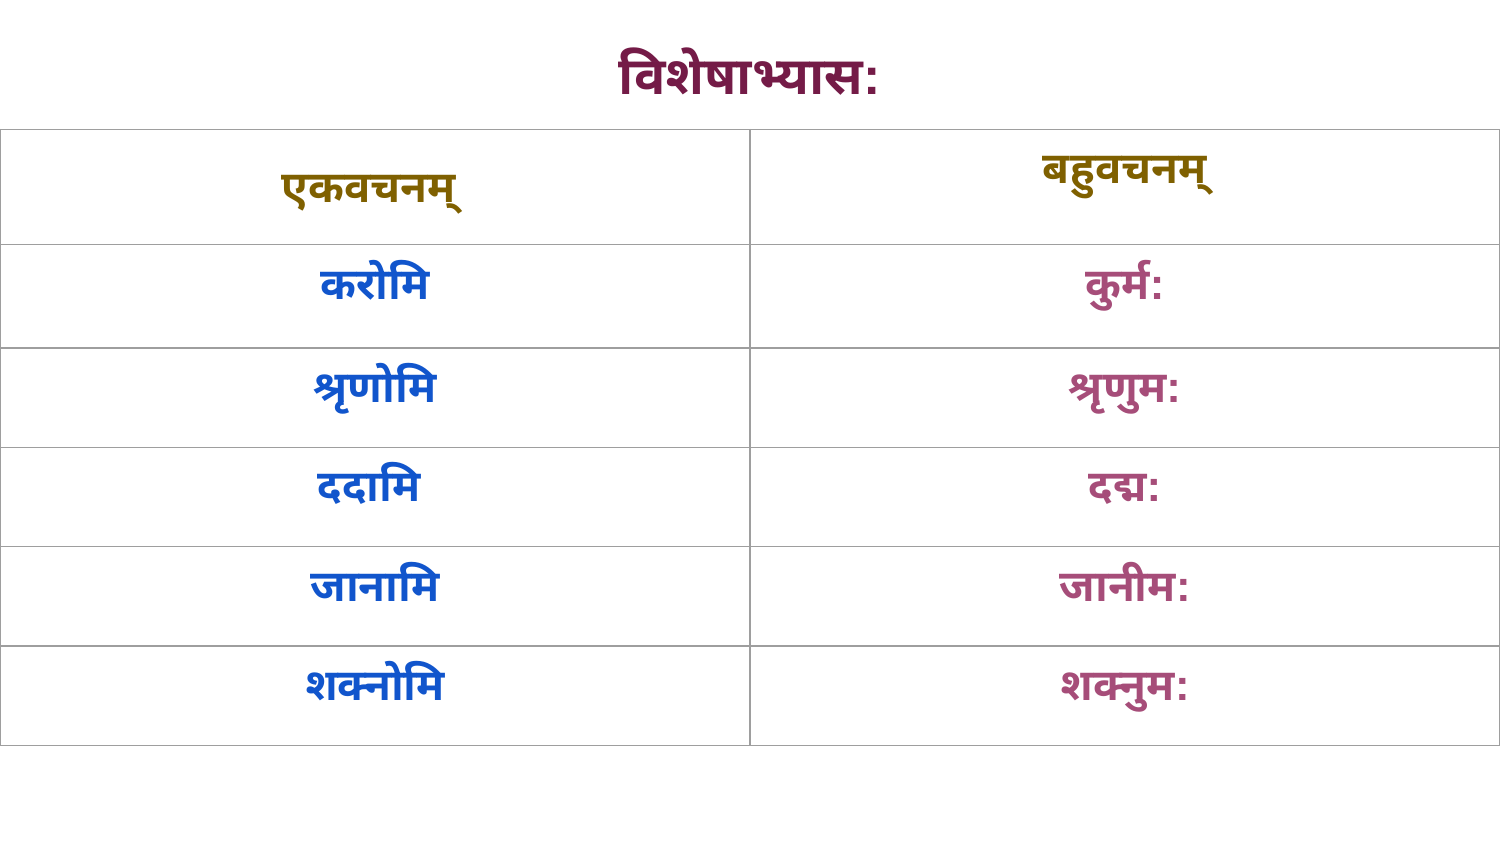

विशेषाभ्यास:
| एकवचनम् | बहुवचनम् |
| --- | --- |
| करोमि | कुर्म: |
| श्रृणोमि | श्रृणुम: |
| ददामि | दद्म: |
| जानामि | जानीम: |
| शक्नोमि | शक्नुम: |